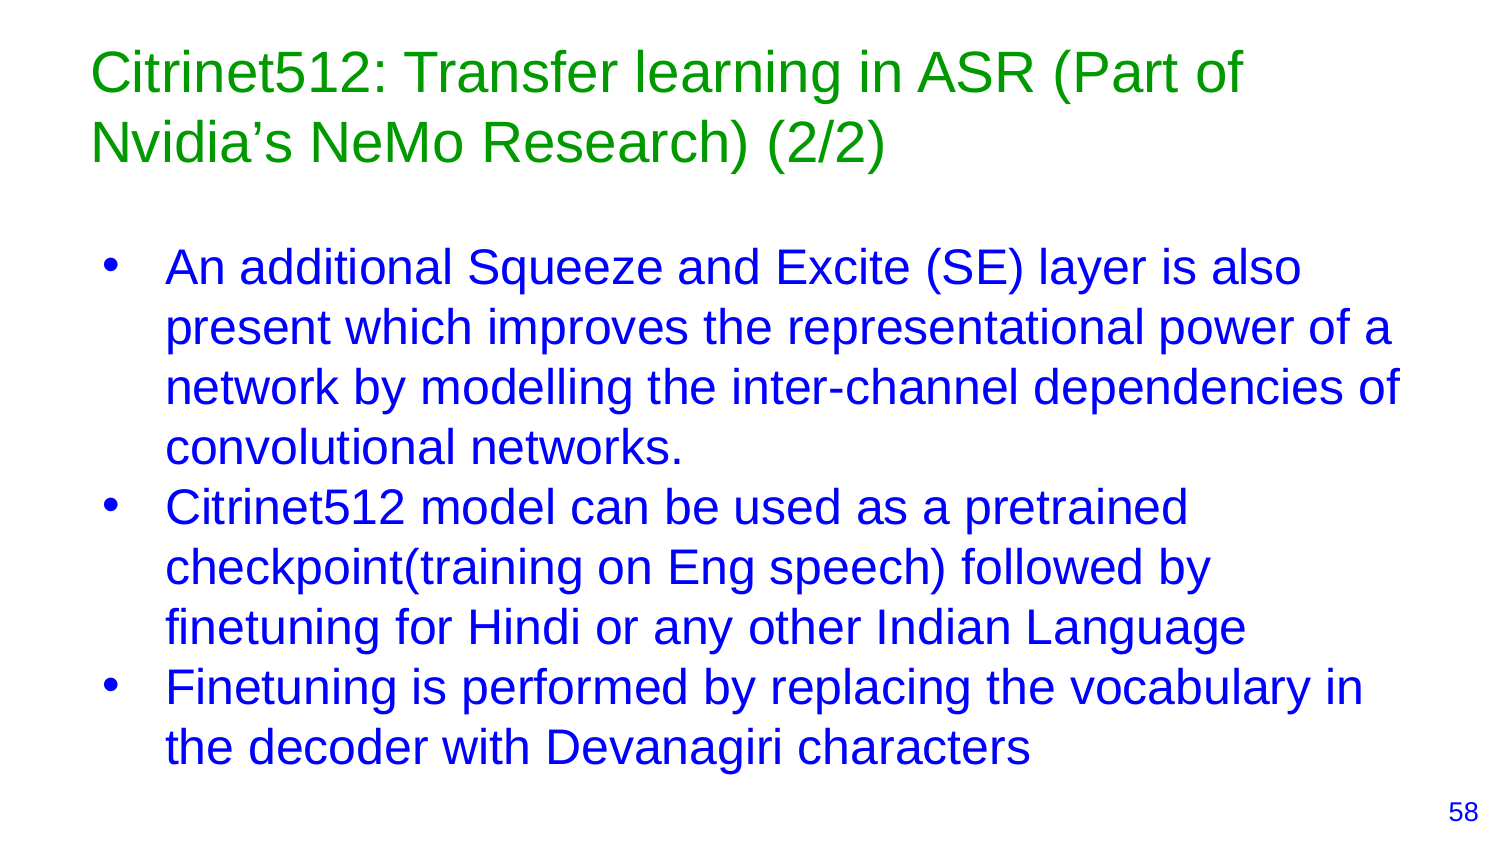

# Citrinet512: Transfer learning in ASR (Part of Nvidia’s NeMo Research) (2/2)
An additional Squeeze and Excite (SE) layer is also present which improves the representational power of a network by modelling the inter-channel dependencies of convolutional networks.
Citrinet512 model can be used as a pretrained checkpoint(training on Eng speech) followed by finetuning for Hindi or any other Indian Language
Finetuning is performed by replacing the vocabulary in the decoder with Devanagiri characters
58